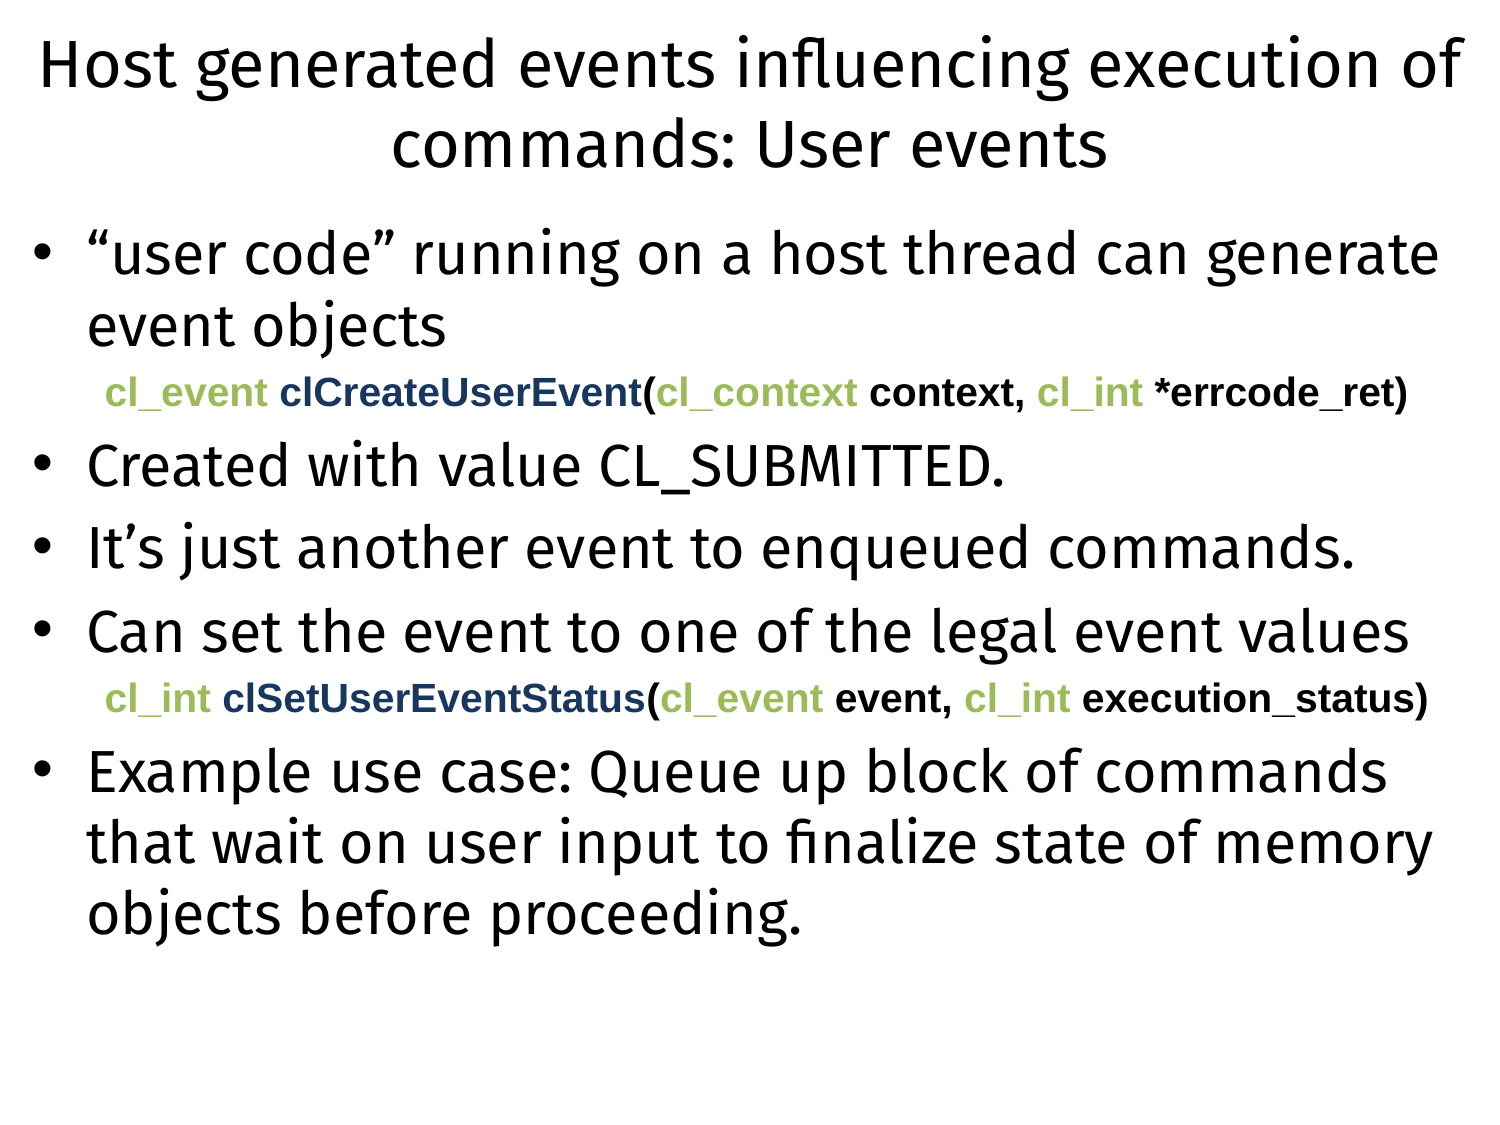

Host generated events influencing execution of commands: User events
“user code” running on a host thread can generate event objects
cl_event clCreateUserEvent(cl_context context, cl_int *errcode_ret)
Created with value CL_SUBMITTED.
It’s just another event to enqueued commands.
Can set the event to one of the legal event values
cl_int clSetUserEventStatus(cl_event event, cl_int execution_status)
Example use case: Queue up block of commands that wait on user input to finalize state of memory objects before proceeding.